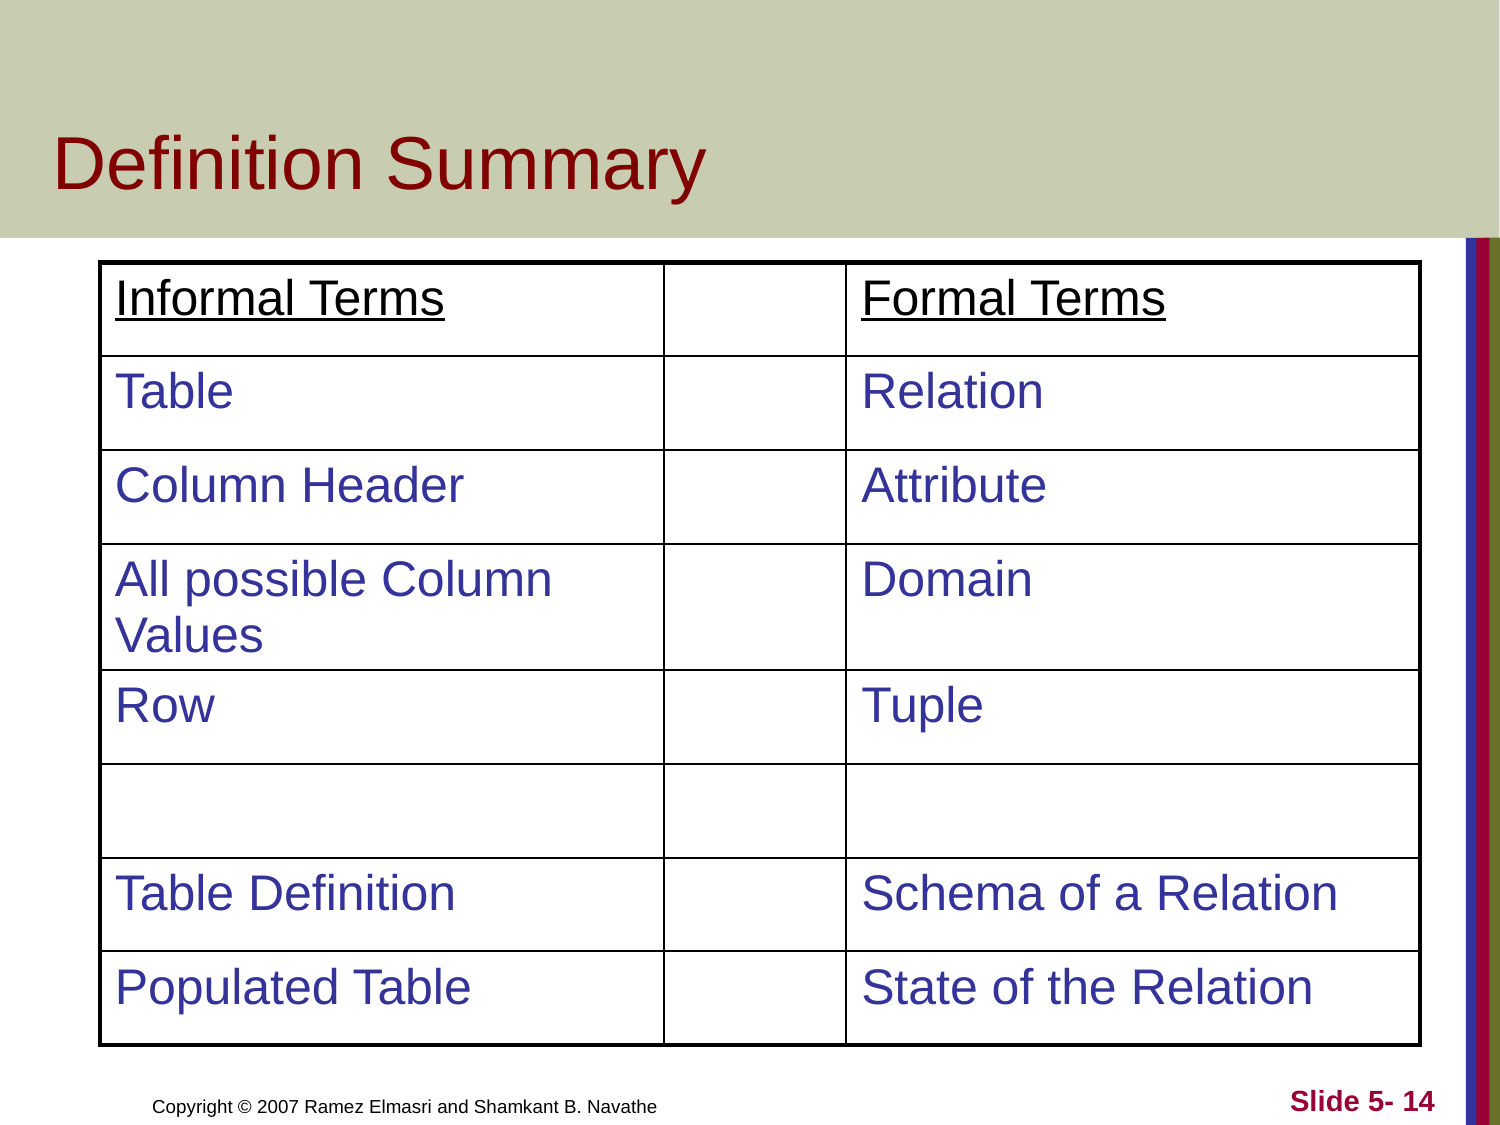

# Definition Summary
| Informal Terms |  | Formal Terms |
| --- | --- | --- |
| Table |  | Relation |
| Column Header |  | Attribute |
| All possible Column Values |  | Domain |
| Row |  | Tuple |
|  |  |  |
| Table Definition |  | Schema of a Relation |
| Populated Table |  | State of the Relation |
Slide 5- 14